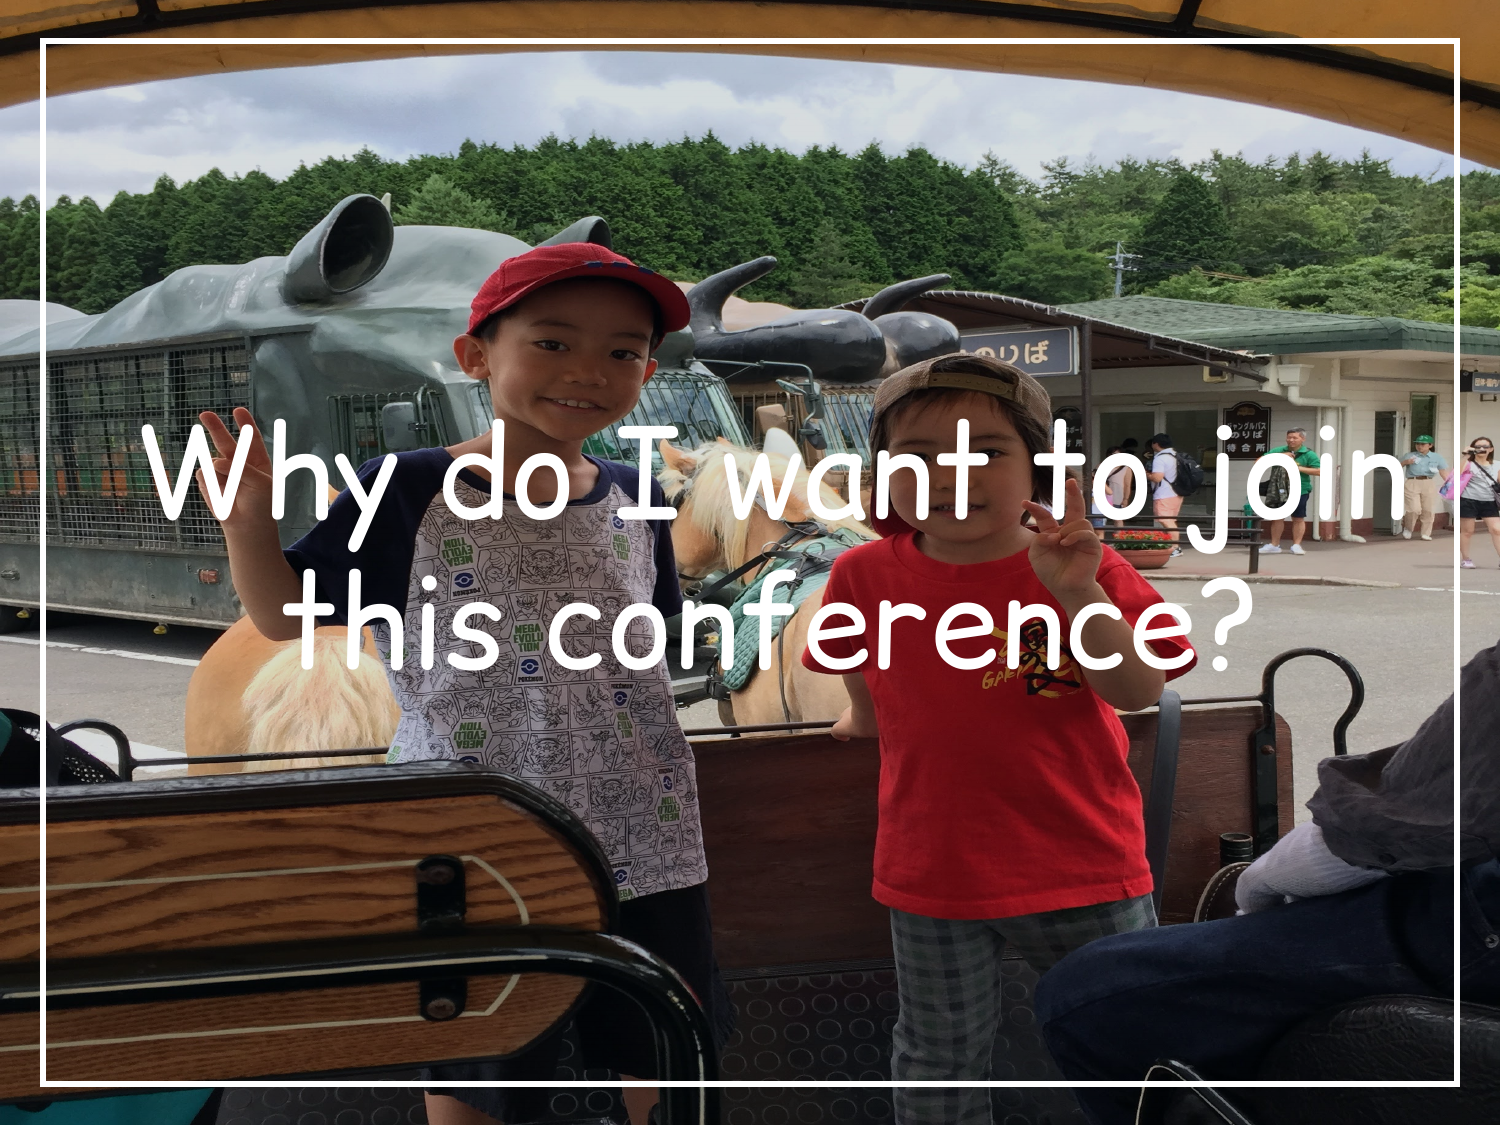

# Why do I want to join this conference?